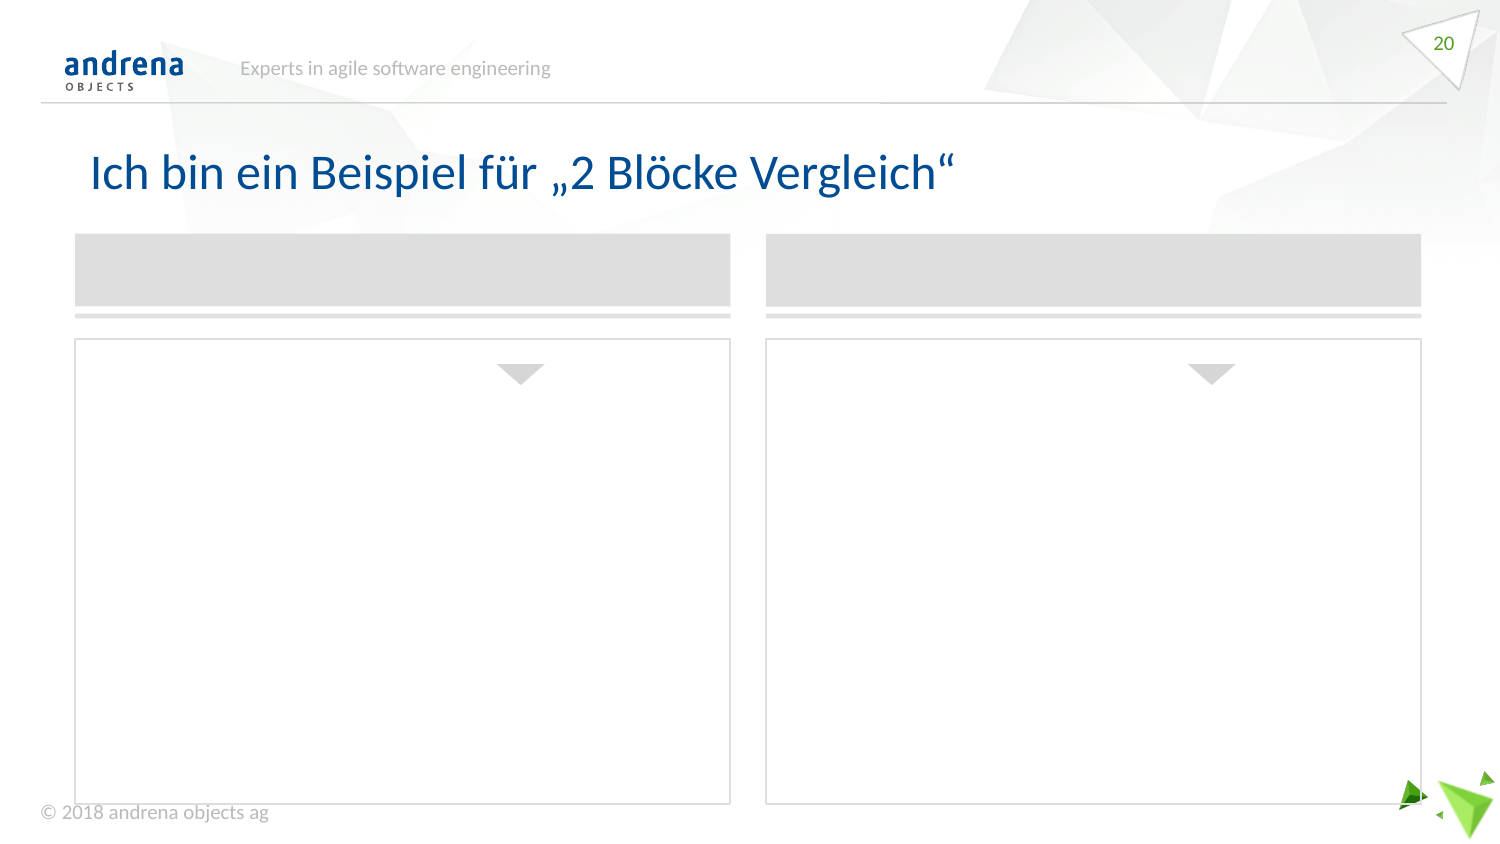

20
Experts in agile software engineering
Ich bin ein Beispiel für „2 Blöcke Vergleich“